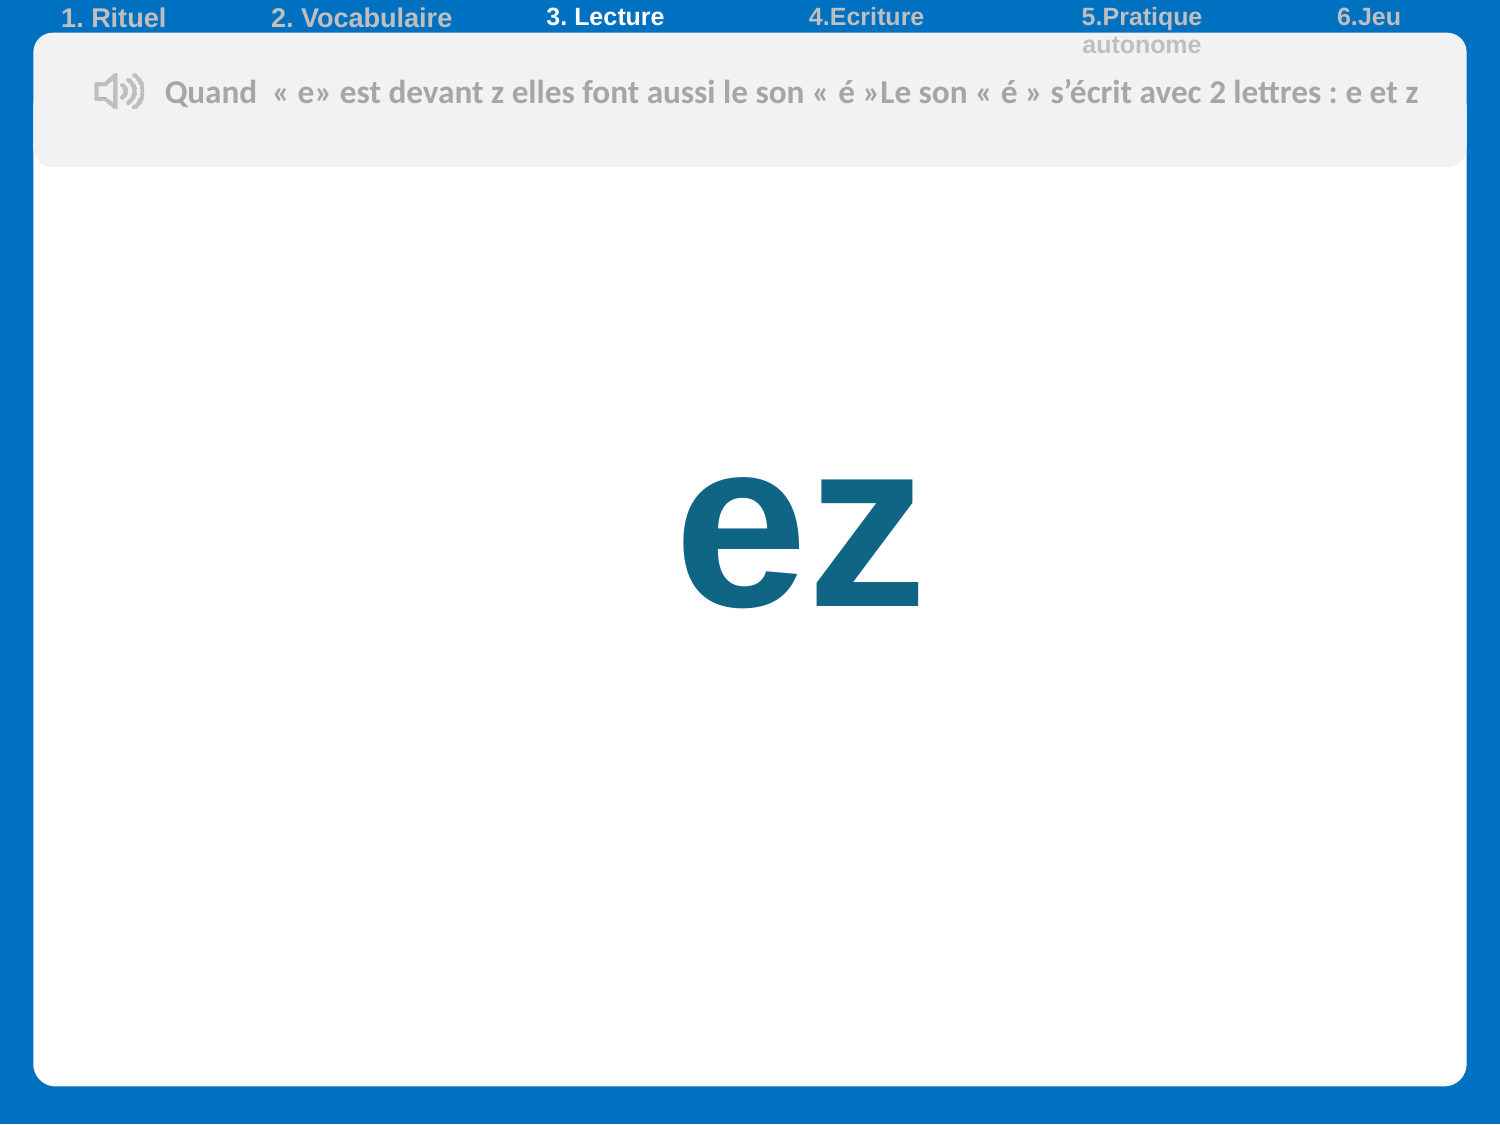

| 1. Rituel | 2. Vocabulaire | 3. Lecture | 4.Ecriture | 5.Pratique autonome | 6.Jeu |
| --- | --- | --- | --- | --- | --- |

Quand  « e» est devant z elles font aussi le son « é »Le son « é » s’écrit avec 2 lettres : e et z

  ez